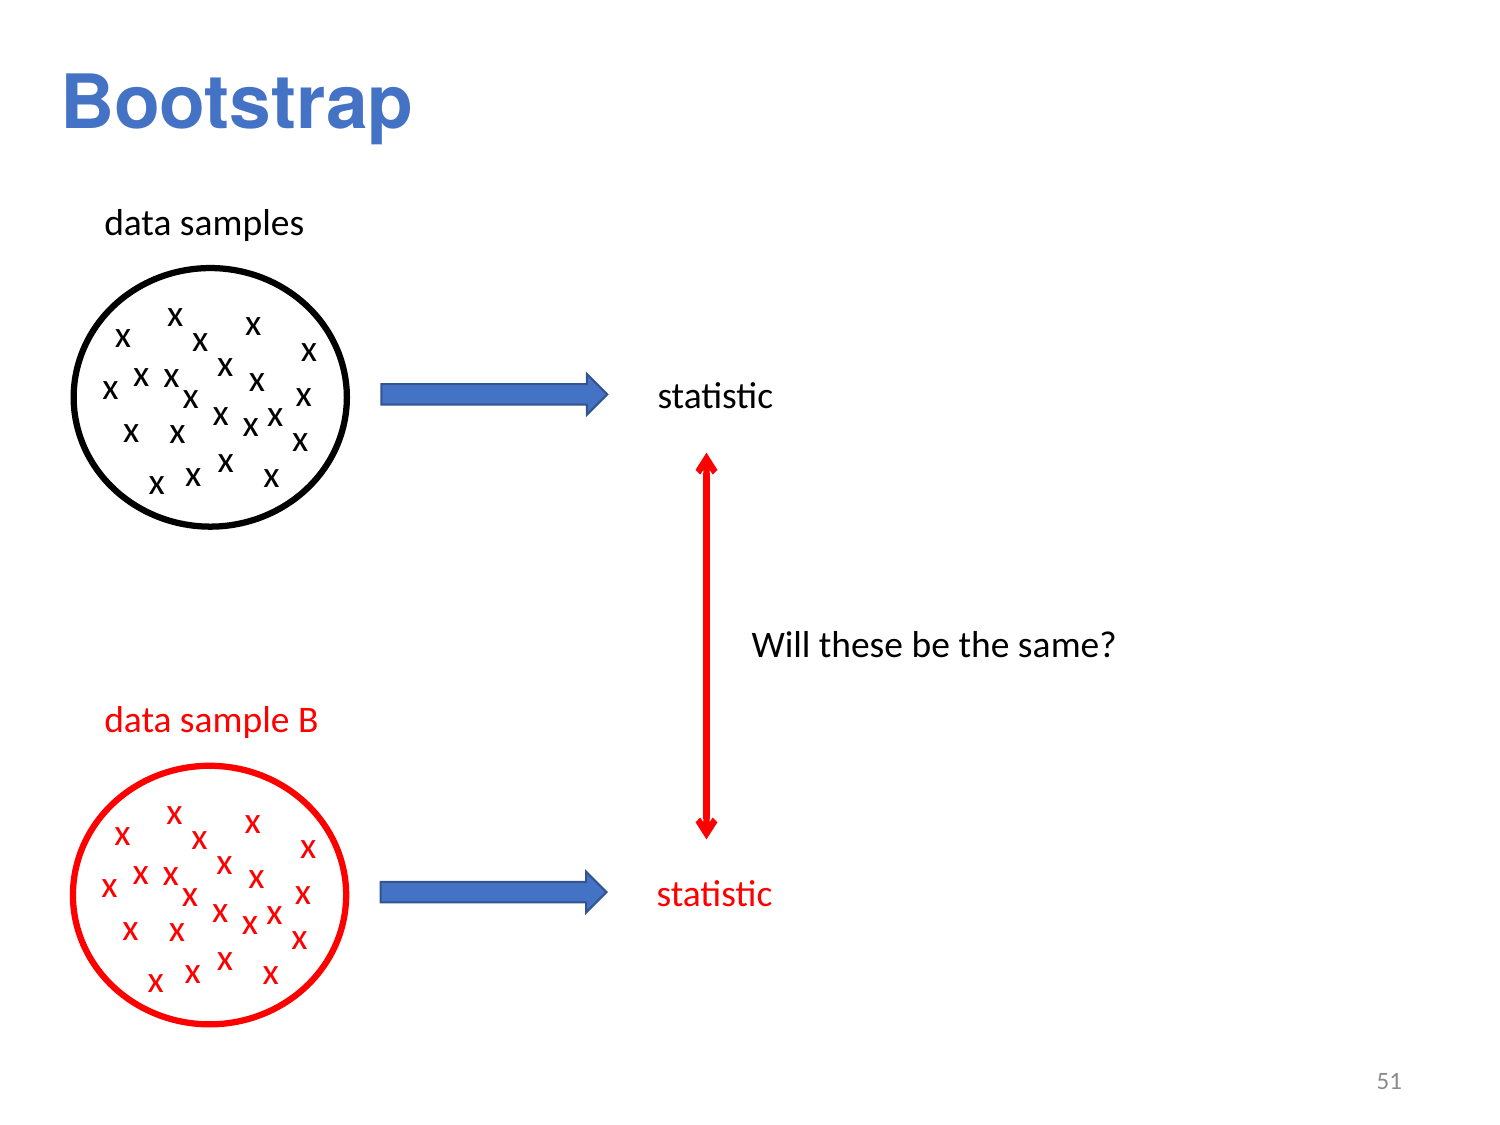

# Bootstrap
data samples

x
x
x
x
x
x
x
x
x
x
x
x
x
x
x
x
x
x
x
x
x
x
statistic

Will these be the same?
data sample B

x
x
x
x
x
x
x
x
x
x
x
x
x
x
x
x
x
x
x
x
x
x
statistic

51